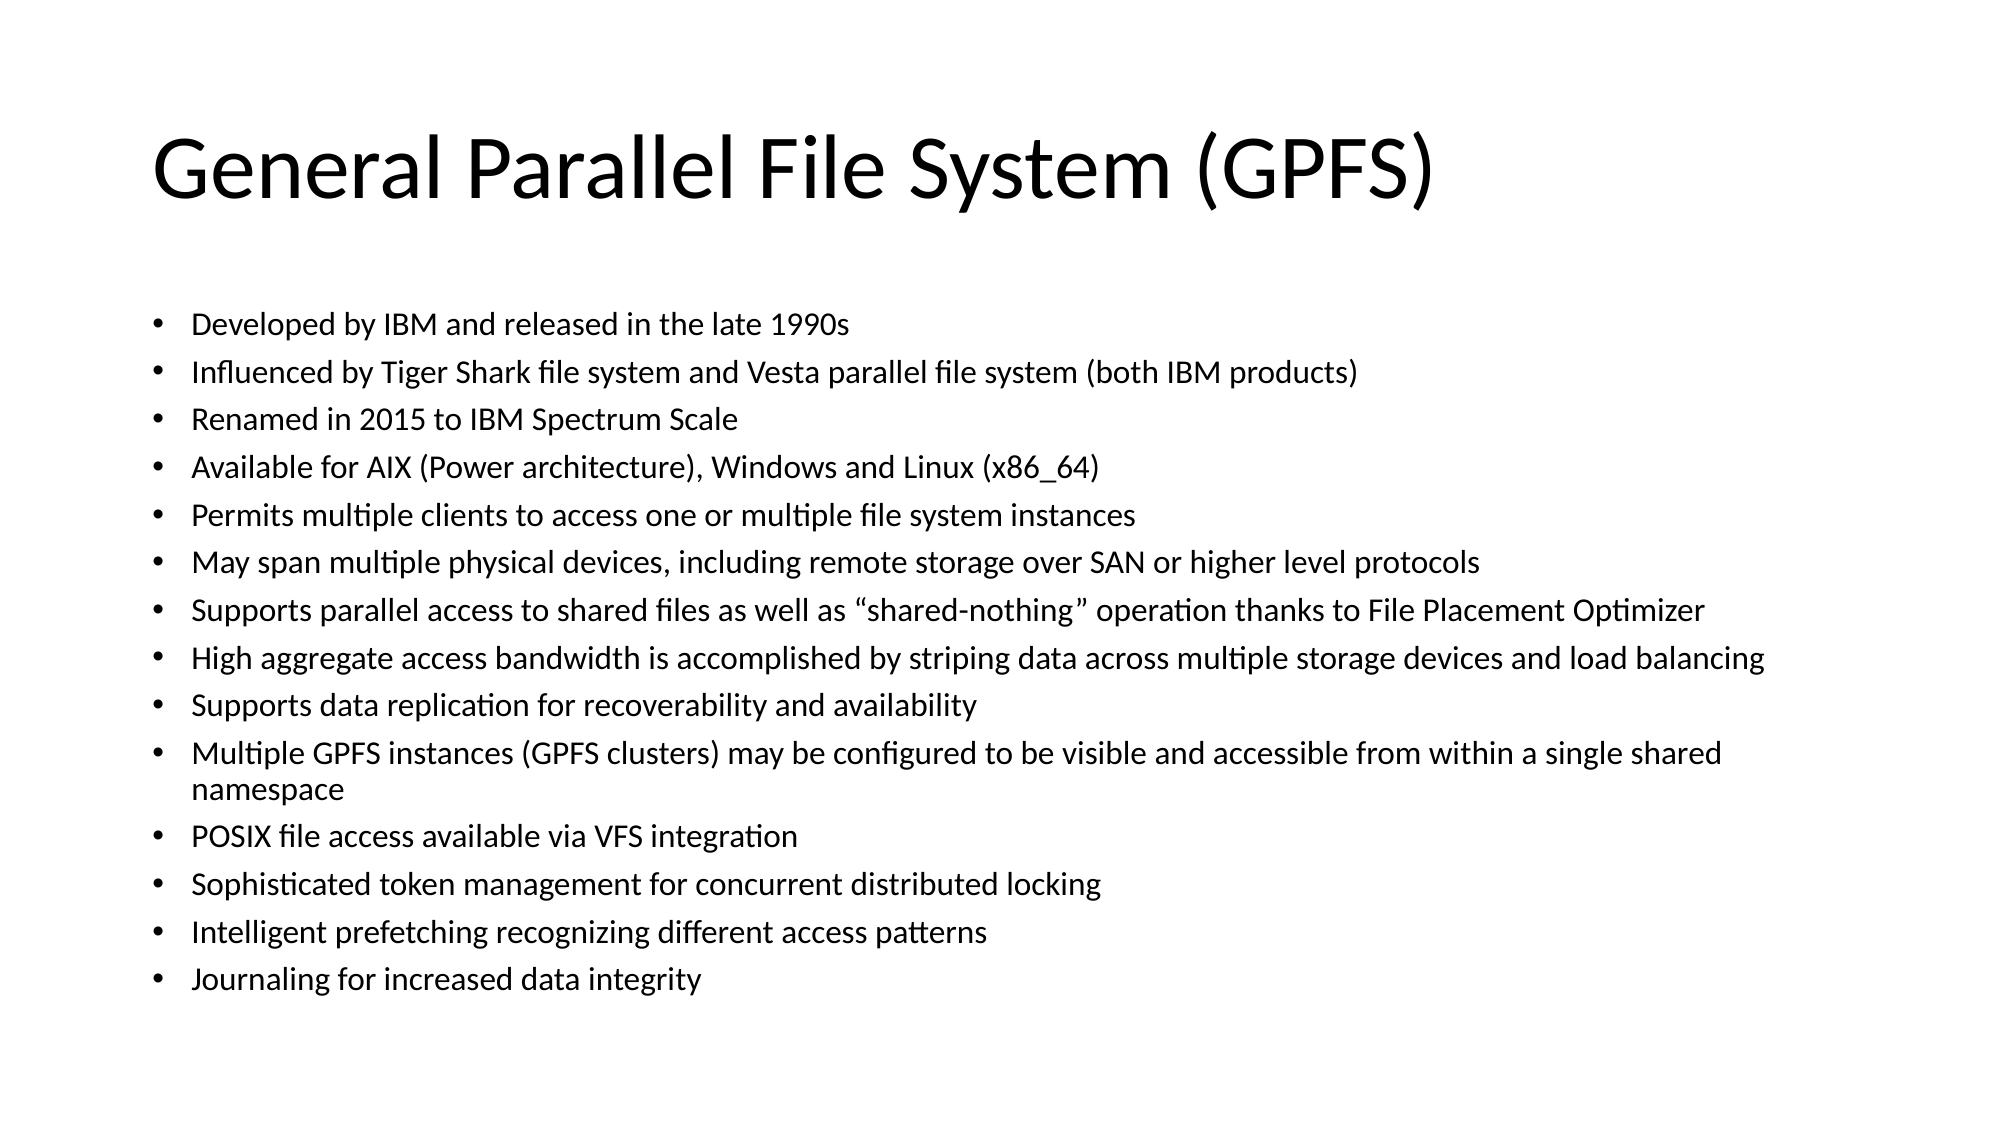

# General Parallel File System (GPFS)
Developed by IBM and released in the late 1990s
Influenced by Tiger Shark file system and Vesta parallel file system (both IBM products)
Renamed in 2015 to IBM Spectrum Scale
Available for AIX (Power architecture), Windows and Linux (x86_64)
Permits multiple clients to access one or multiple file system instances
May span multiple physical devices, including remote storage over SAN or higher level protocols
Supports parallel access to shared files as well as “shared-nothing” operation thanks to File Placement Optimizer
High aggregate access bandwidth is accomplished by striping data across multiple storage devices and load balancing
Supports data replication for recoverability and availability
Multiple GPFS instances (GPFS clusters) may be configured to be visible and accessible from within a single shared namespace
POSIX file access available via VFS integration
Sophisticated token management for concurrent distributed locking
Intelligent prefetching recognizing different access patterns
Journaling for increased data integrity